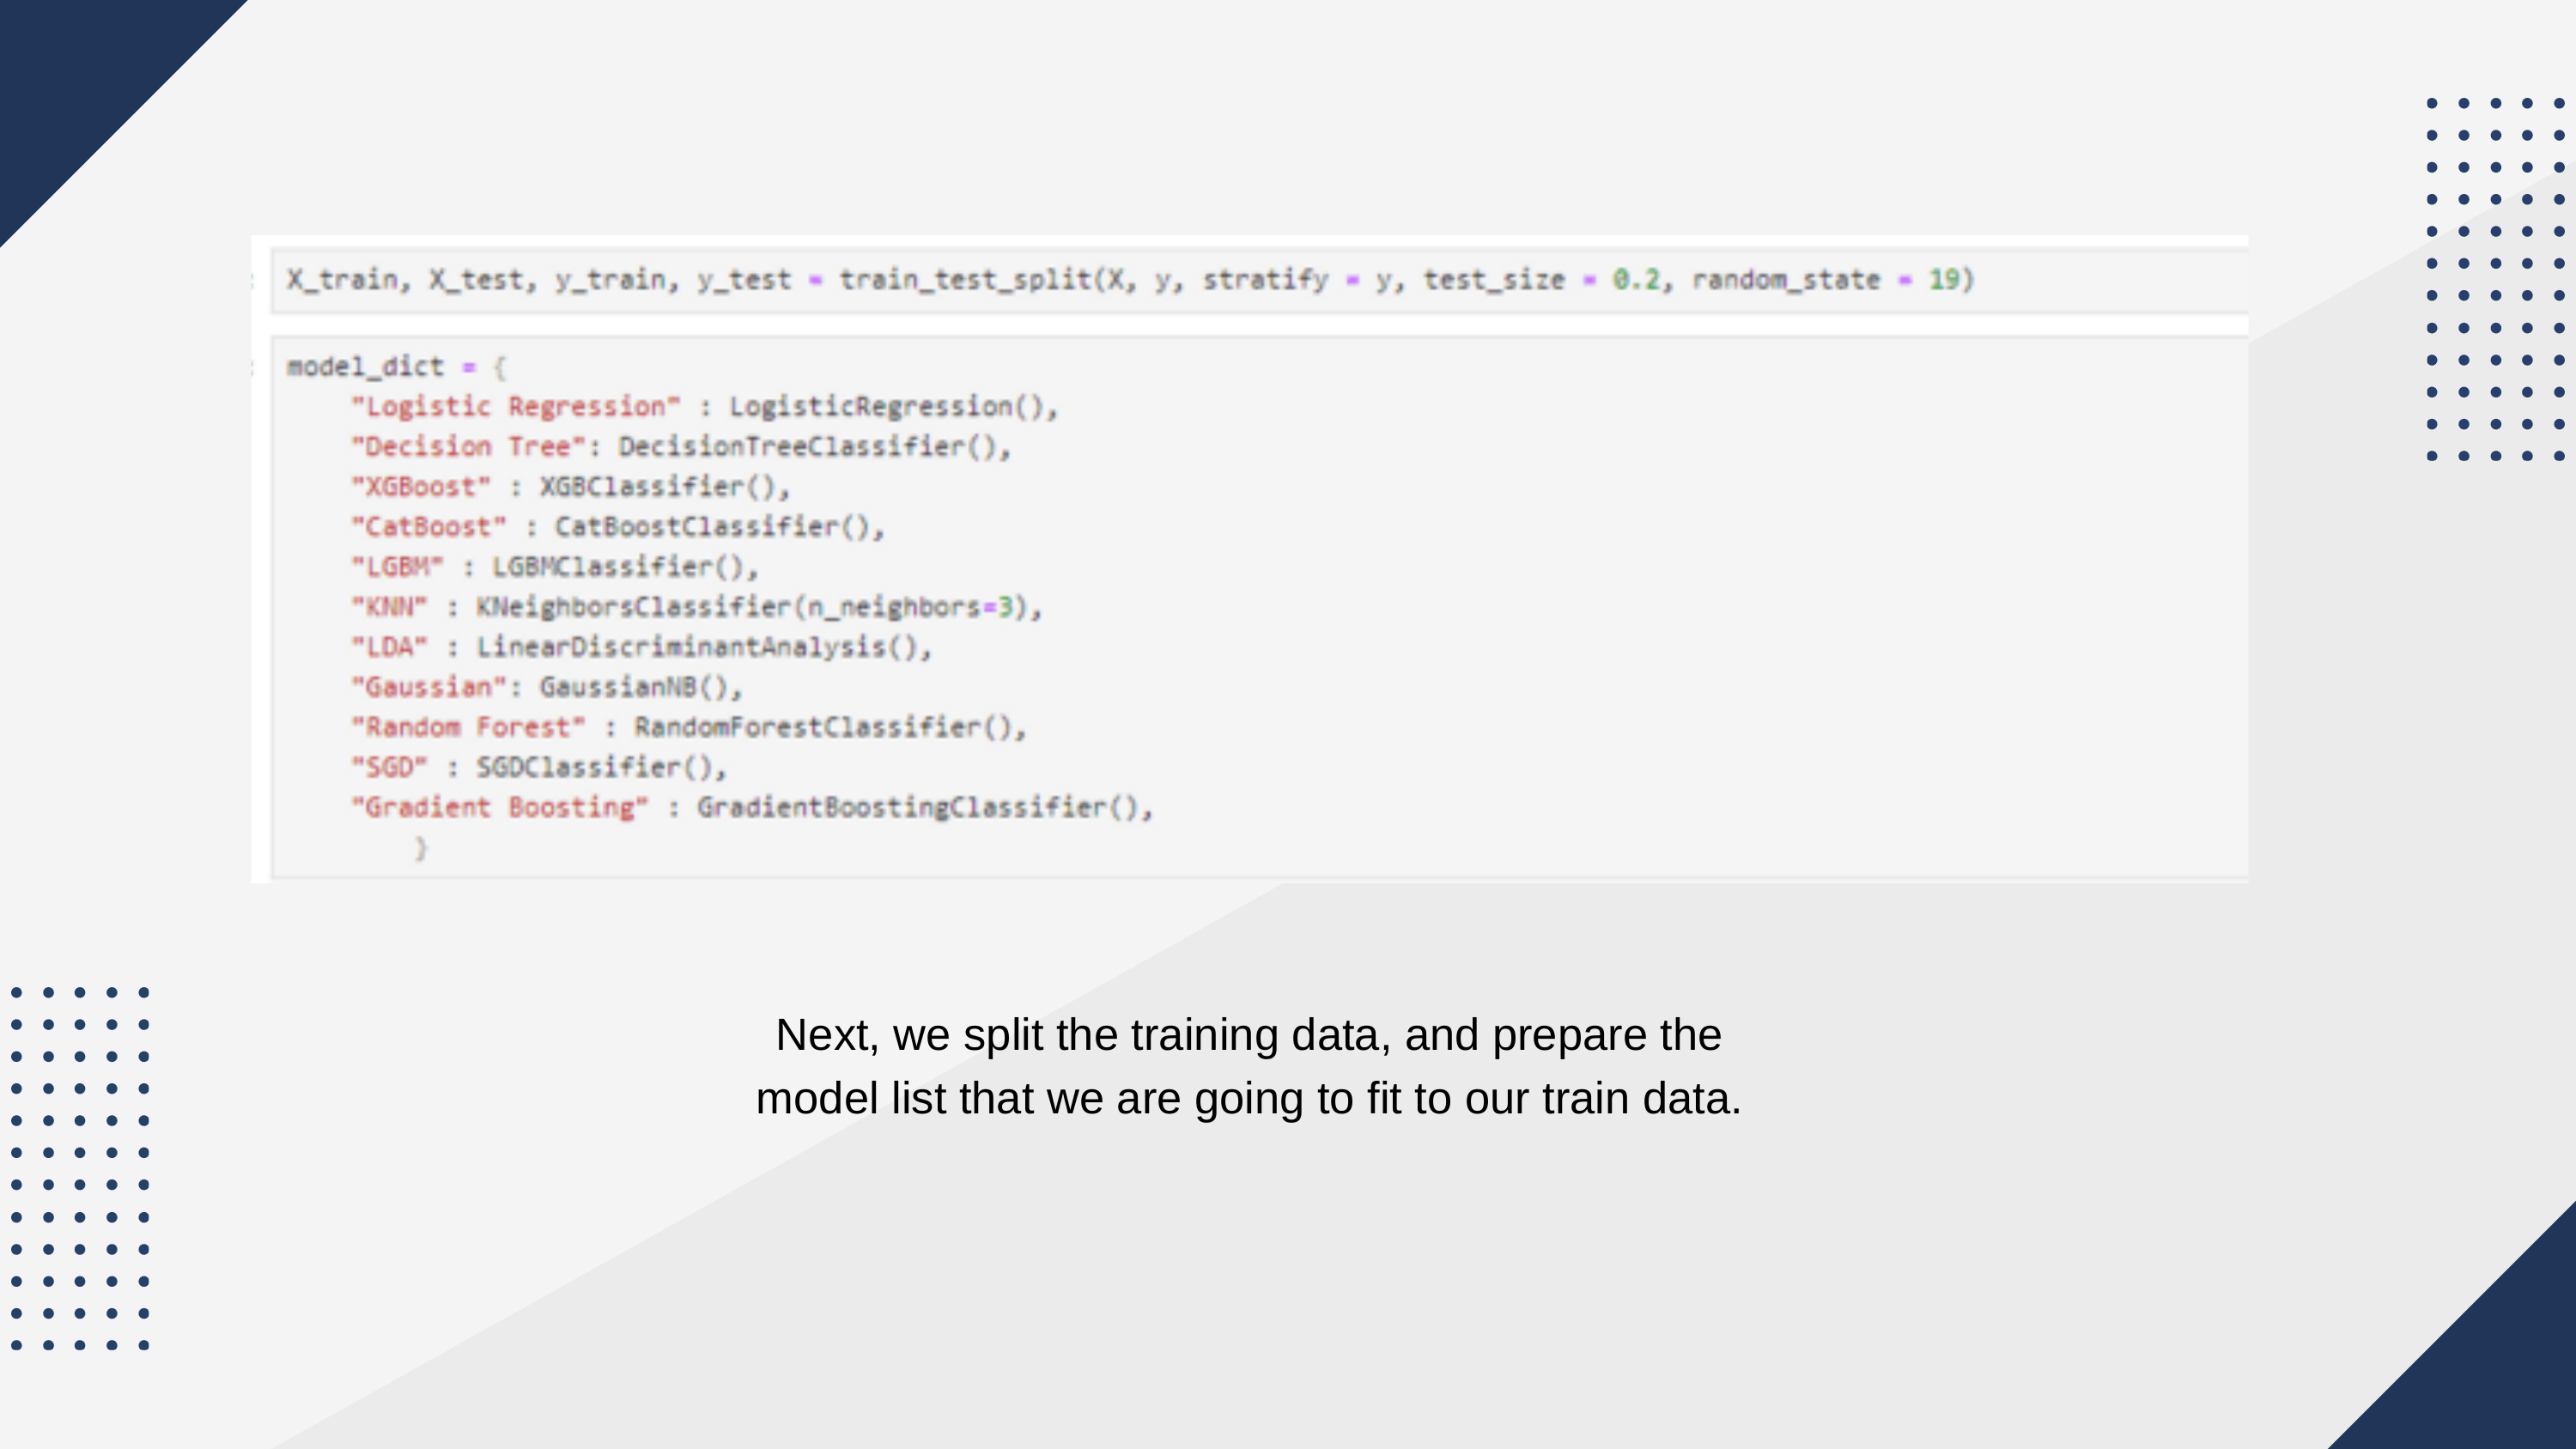

Next, we split the training data, and prepare the model list that we are going to fit to our train data.